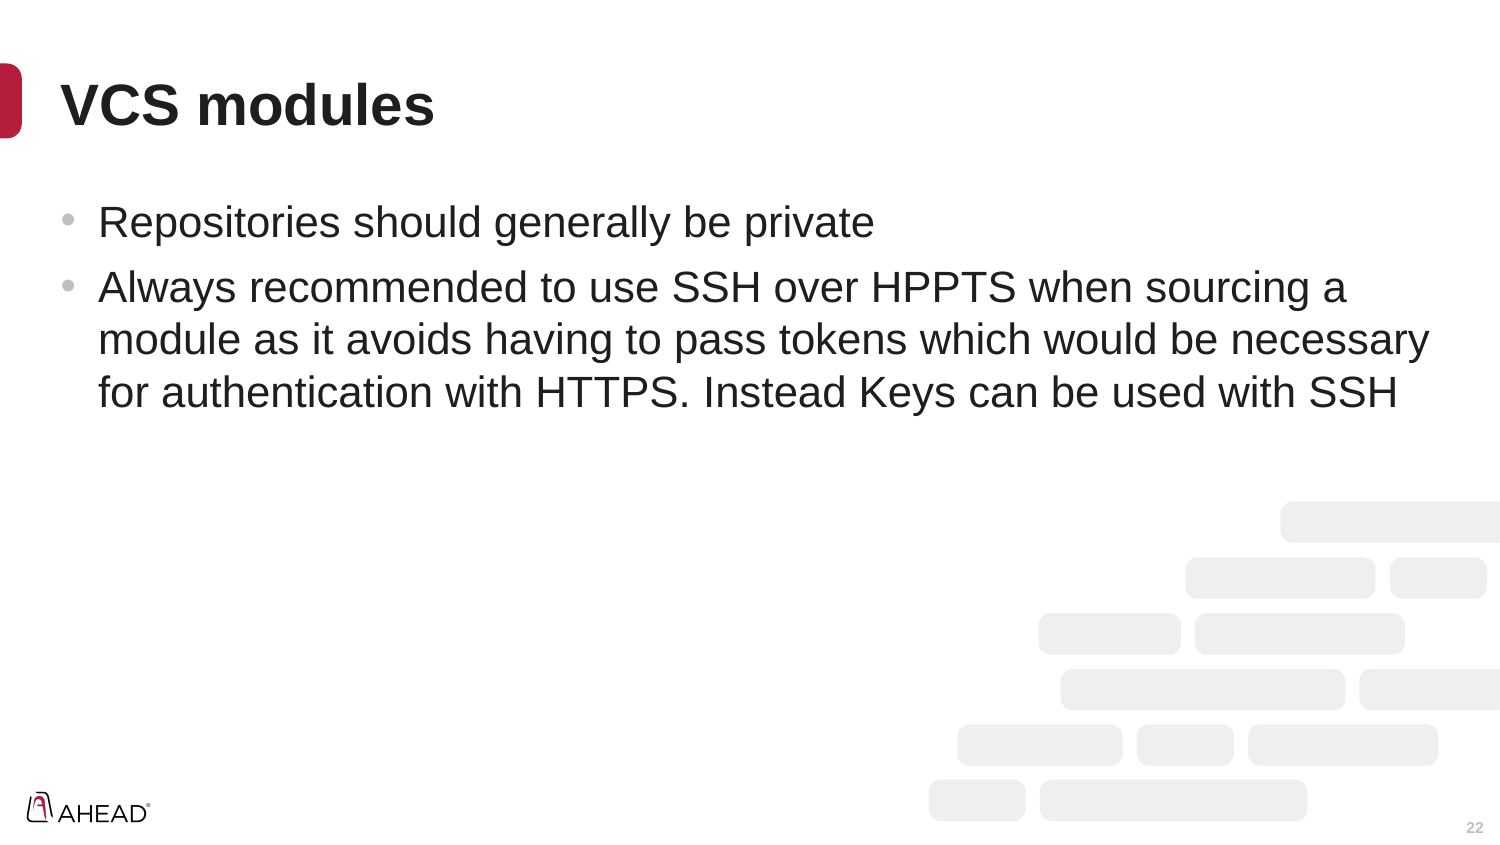

# VCS modules
Repositories should generally be private
Always recommended to use SSH over HPPTS when sourcing a module as it avoids having to pass tokens which would be necessary for authentication with HTTPS. Instead Keys can be used with SSH